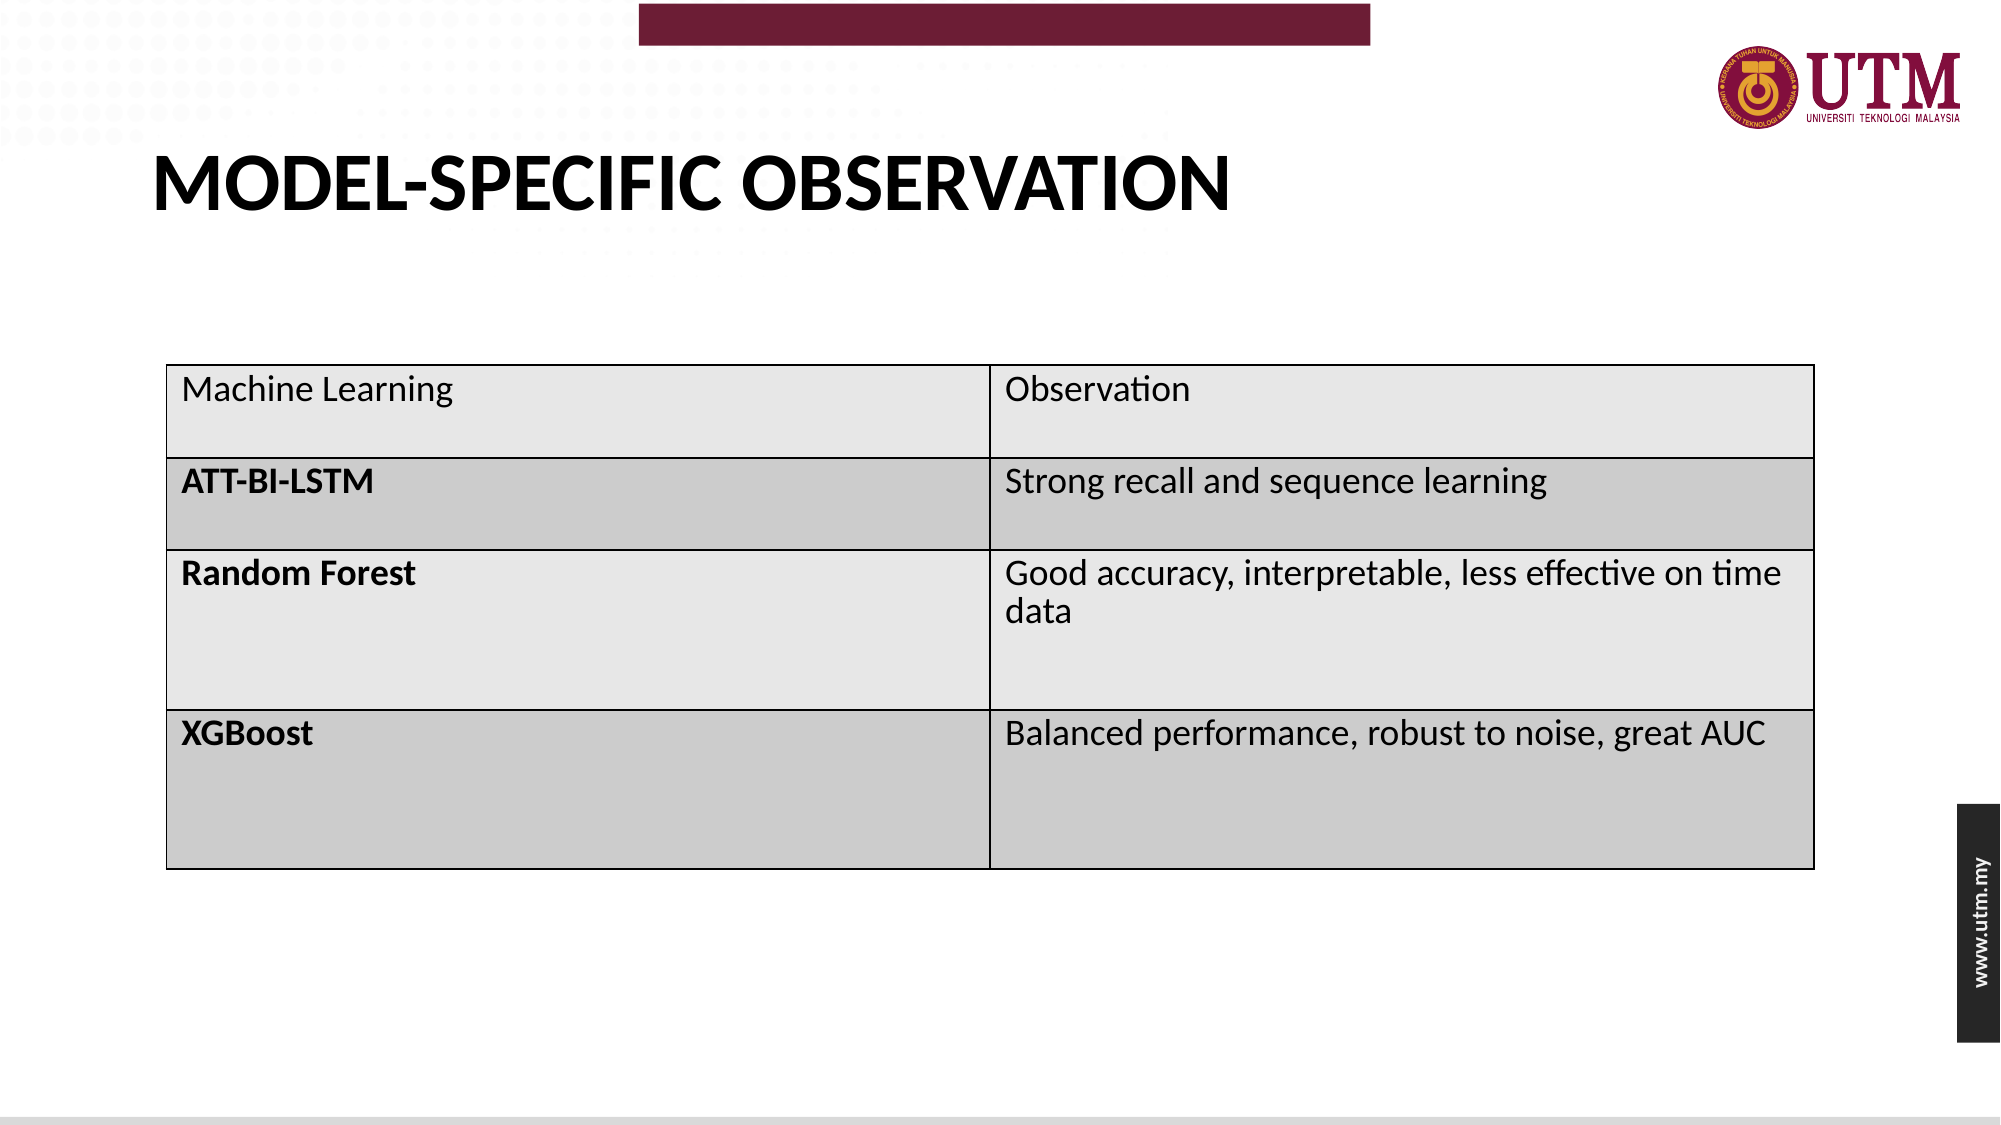

MODEL-SPECIFIC OBSERVATION
| Machine Learning | Observation |
| --- | --- |
| ATT-BI-LSTM | Strong recall and sequence learning |
| Random Forest | Good accuracy, interpretable, less effective on time data |
| XGBoost | Balanced performance, robust to noise, great AUC |